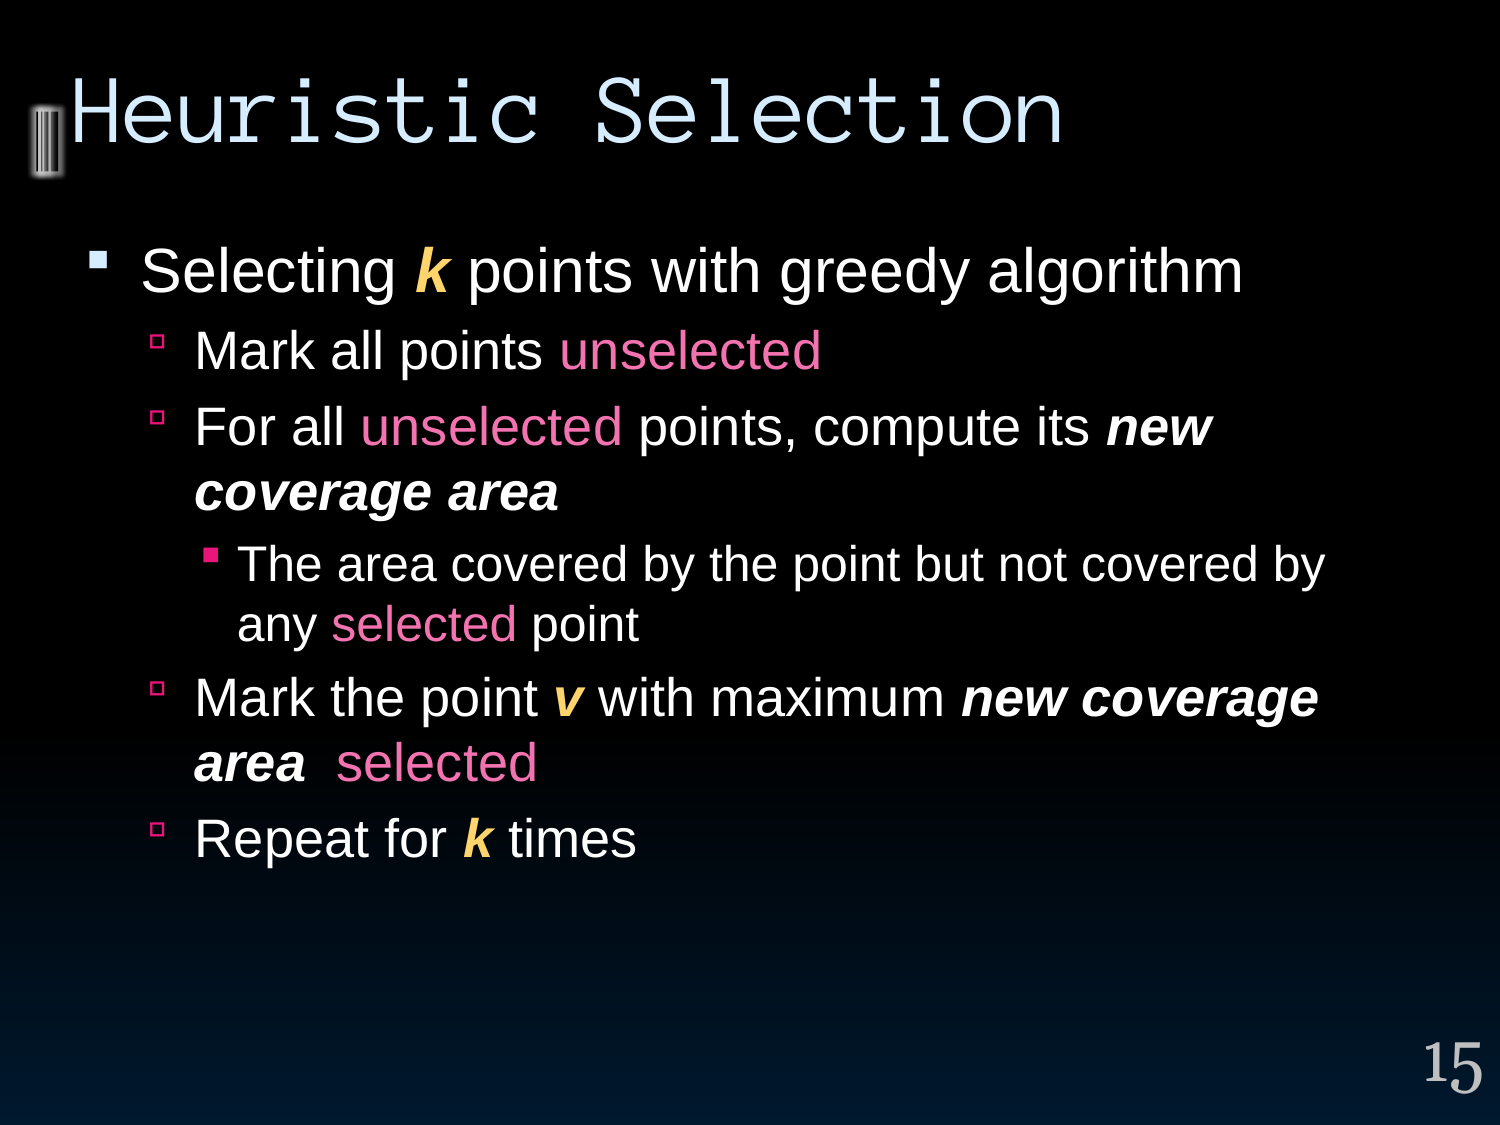

# Heuristic Selection
Selecting k points with greedy algorithm
Mark all points unselected
For all unselected points, compute its new coverage area
The area covered by the point but not covered by any selected point
Mark the point v with maximum new coverage area  selected
Repeat for k times

15